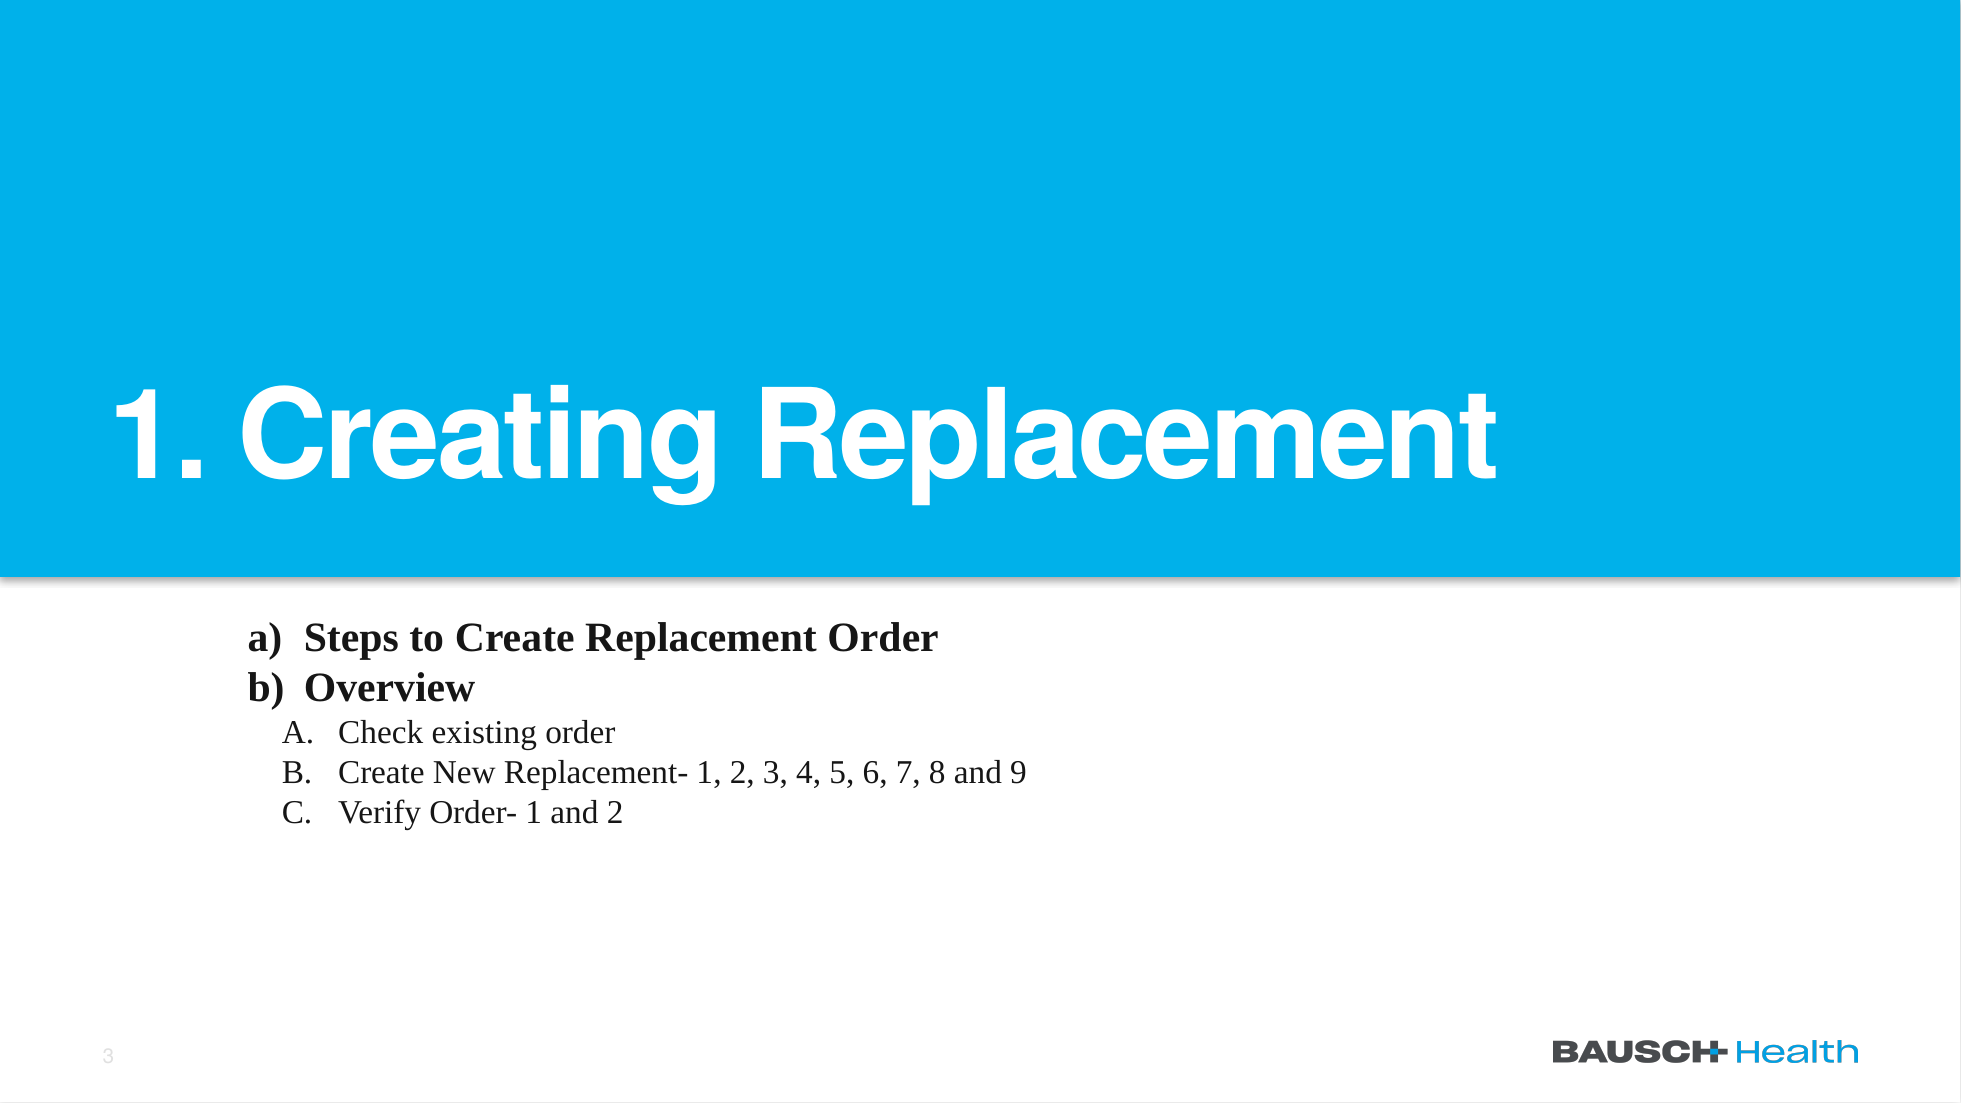

# 1. Creating Replacement
Steps to Create Replacement Order
Overview
Check existing order
Create New Replacement- 1, 2, 3, 4, 5, 6, 7, 8 and 9
Verify Order- 1 and 2
3